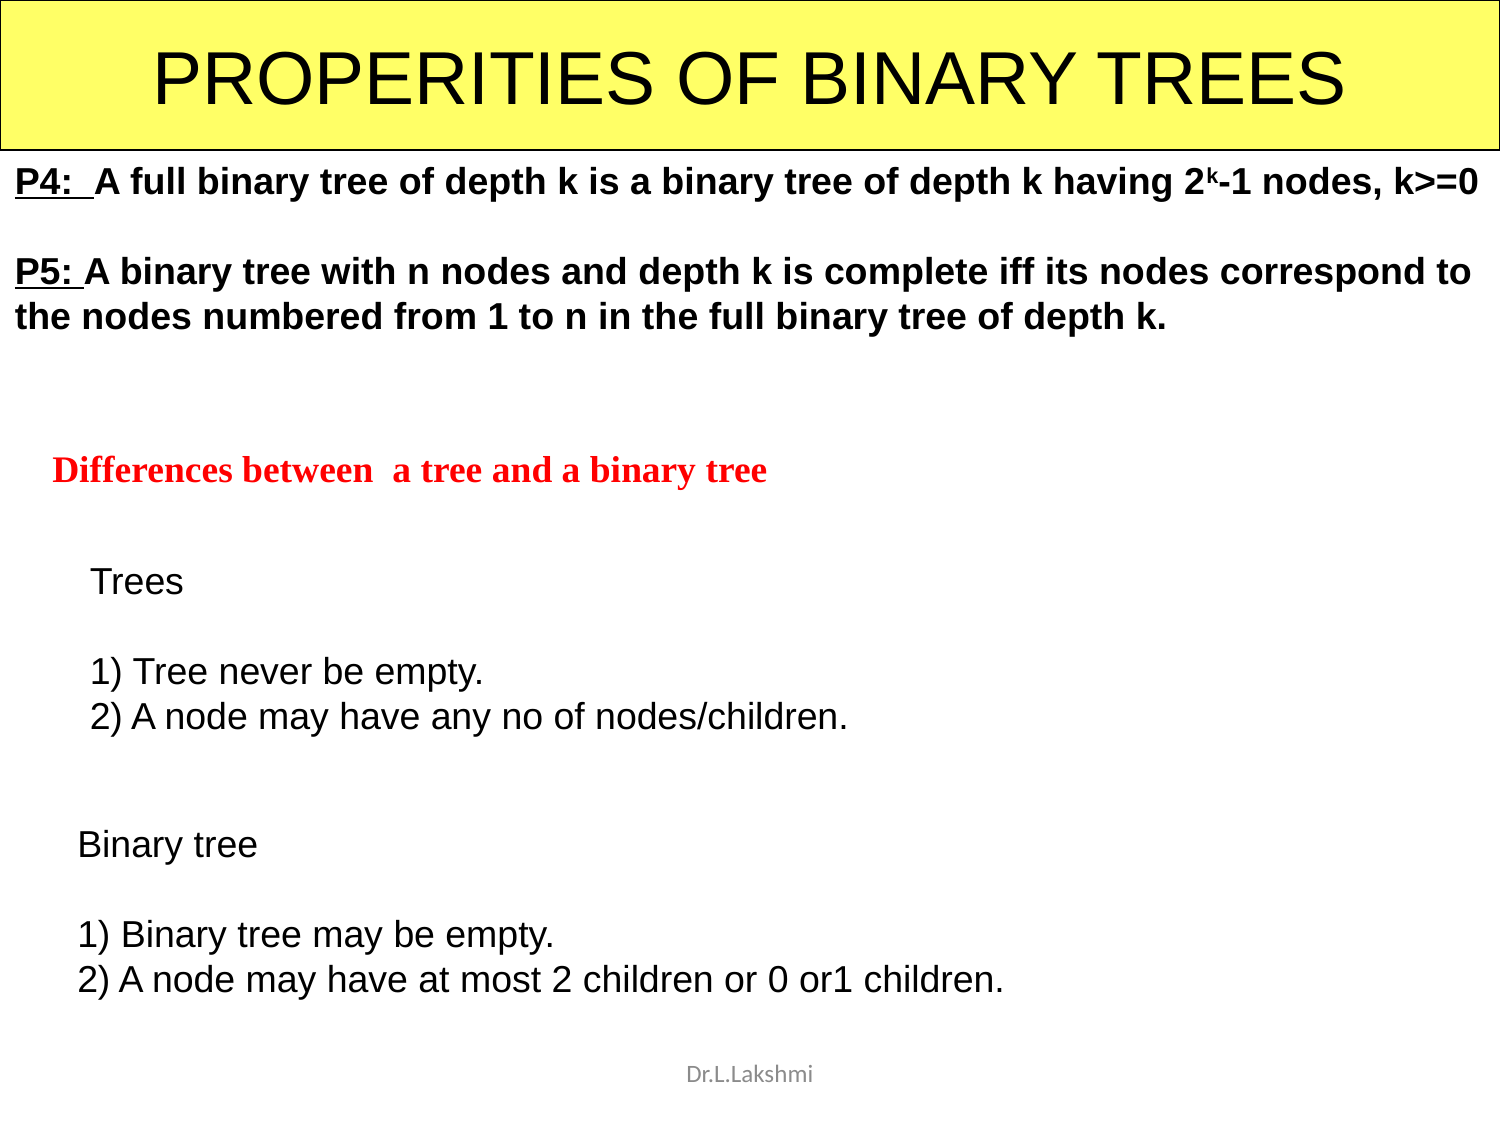

PROPERITIES OF BINARY TREES
P4:  A full binary tree of depth k is a binary tree of depth k having 2k-1 nodes, k>=0

P5: A binary tree with n nodes and depth k is complete iff its nodes correspond to the nodes numbered from 1 to n in the full binary tree of depth k.

Differences between  a tree and a binary tree
Trees

1) Tree never be empty.
2) A node may have any no of nodes/children.
Binary tree

1) Binary tree may be empty.
2) A node may have at most 2 children or 0 or1 children.
Dr.L.Lakshmi